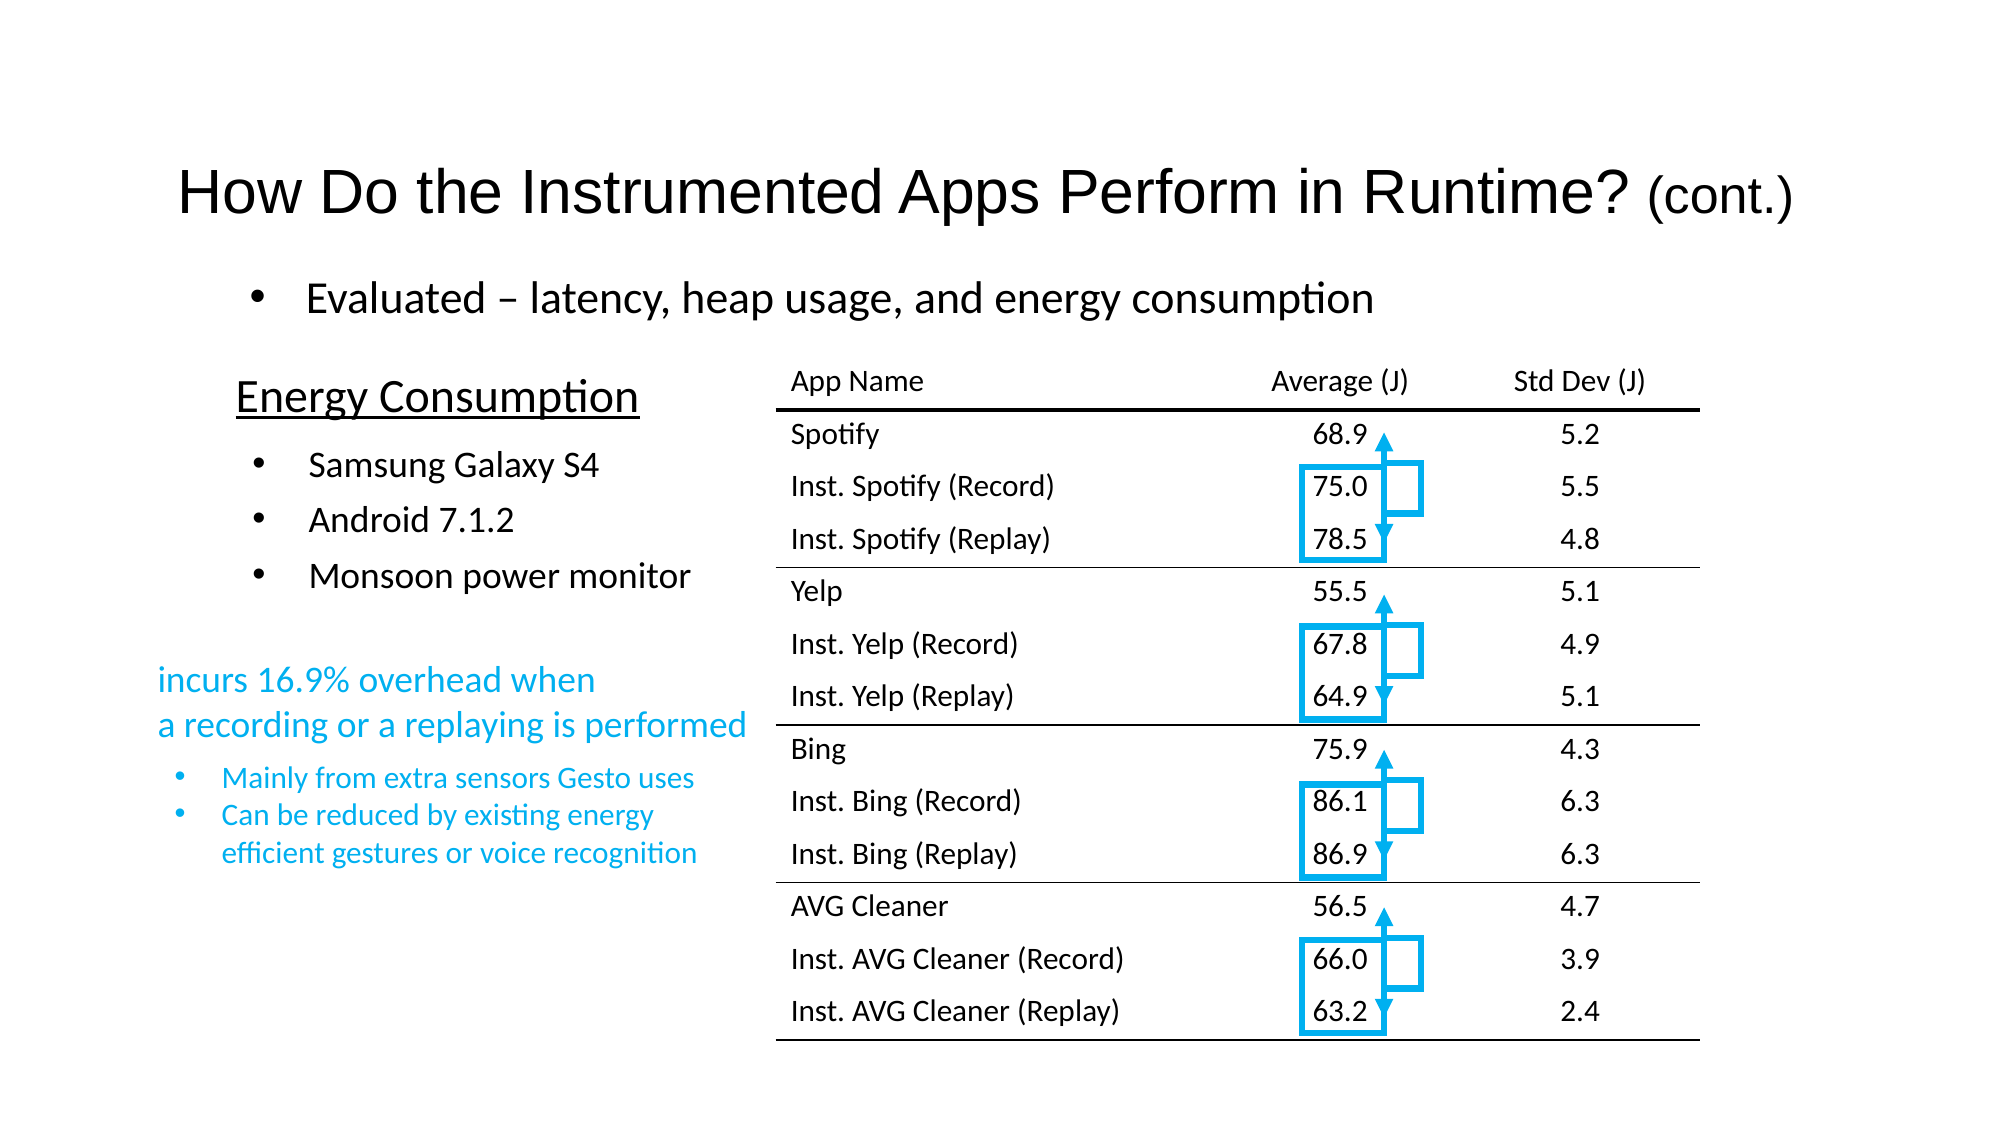

How Do the Instrumented Apps Perform in Runtime? (cont.)
Evaluated – latency, heap usage, and energy consumption
Energy Consumption
| App Name | Average (J) | Std Dev (J) |
| --- | --- | --- |
| Spotify | 68.9 | 5.2 |
| Inst. Spotify (Record) | 75.0 | 5.5 |
| Inst. Spotify (Replay) | 78.5 | 4.8 |
| Yelp | 55.5 | 5.1 |
| Inst. Yelp (Record) | 67.8 | 4.9 |
| Inst. Yelp (Replay) | 64.9 | 5.1 |
| Bing | 75.9 | 4.3 |
| Inst. Bing (Record) | 86.1 | 6.3 |
| Inst. Bing (Replay) | 86.9 | 6.3 |
| AVG Cleaner | 56.5 | 4.7 |
| Inst. AVG Cleaner (Record) | 66.0 | 3.9 |
| Inst. AVG Cleaner (Replay) | 63.2 | 2.4 |
Samsung Galaxy S4
Android 7.1.2
Monsoon power monitor

incurs 16.9% overhead when
a recording or a replaying is performed
Mainly from extra sensors Gesto uses
Can be reduced by existing energy efficient gestures or voice recognition